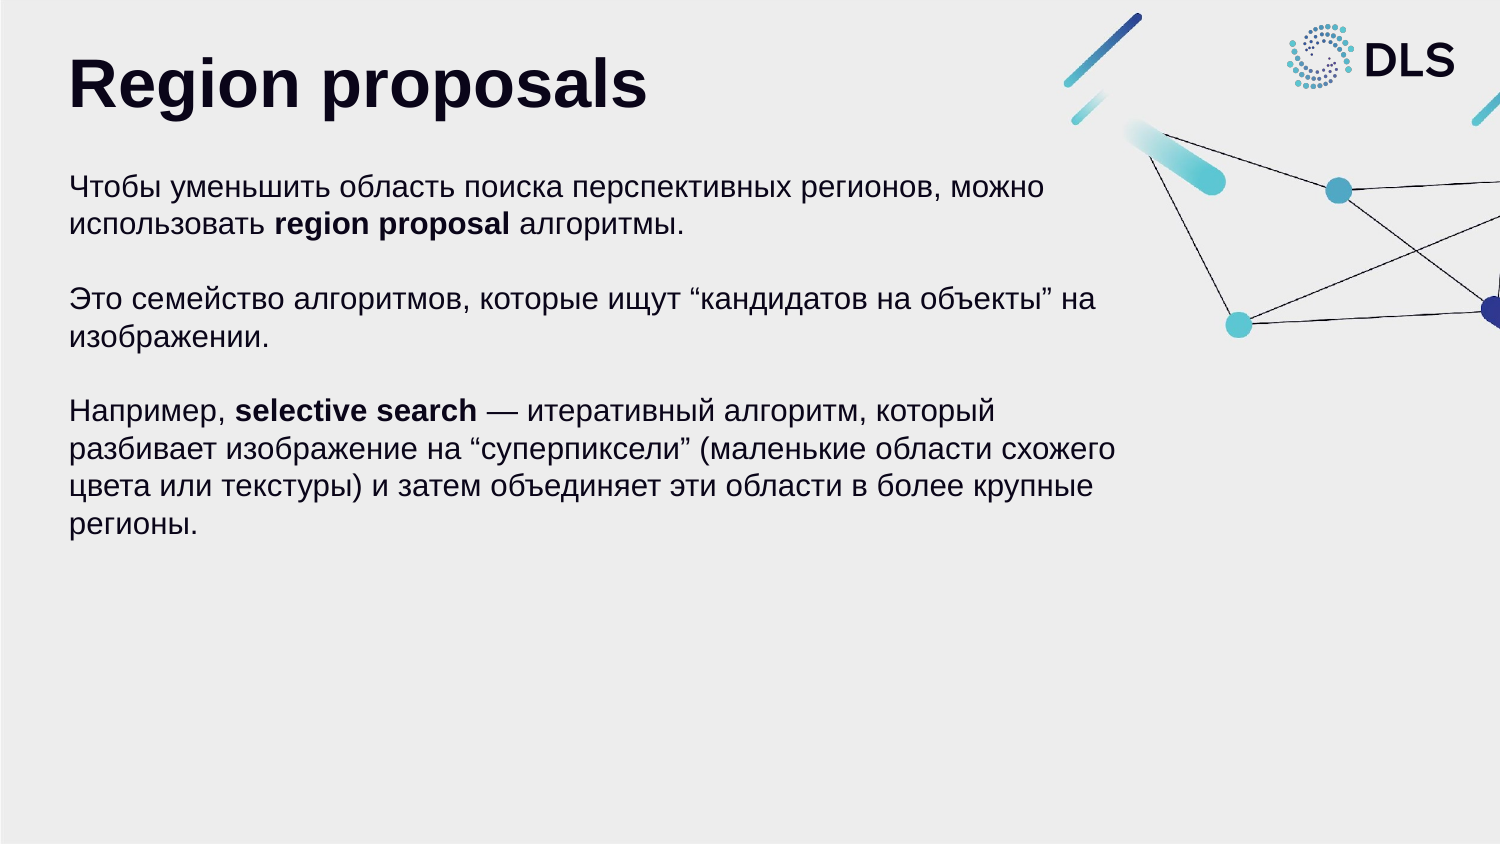

# Region proposals
Чтобы уменьшить область поиска перспективных регионов, можно использовать region proposal алгоритмы.
Это семейство алгоритмов, которые ищут “кандидатов на объекты” на изображении.

Например, selective search — итеративный алгоритм, который разбивает изображение на “суперпиксели” (маленькие области схожего цвета или текстуры) и затем объединяет эти области в более крупные регионы.